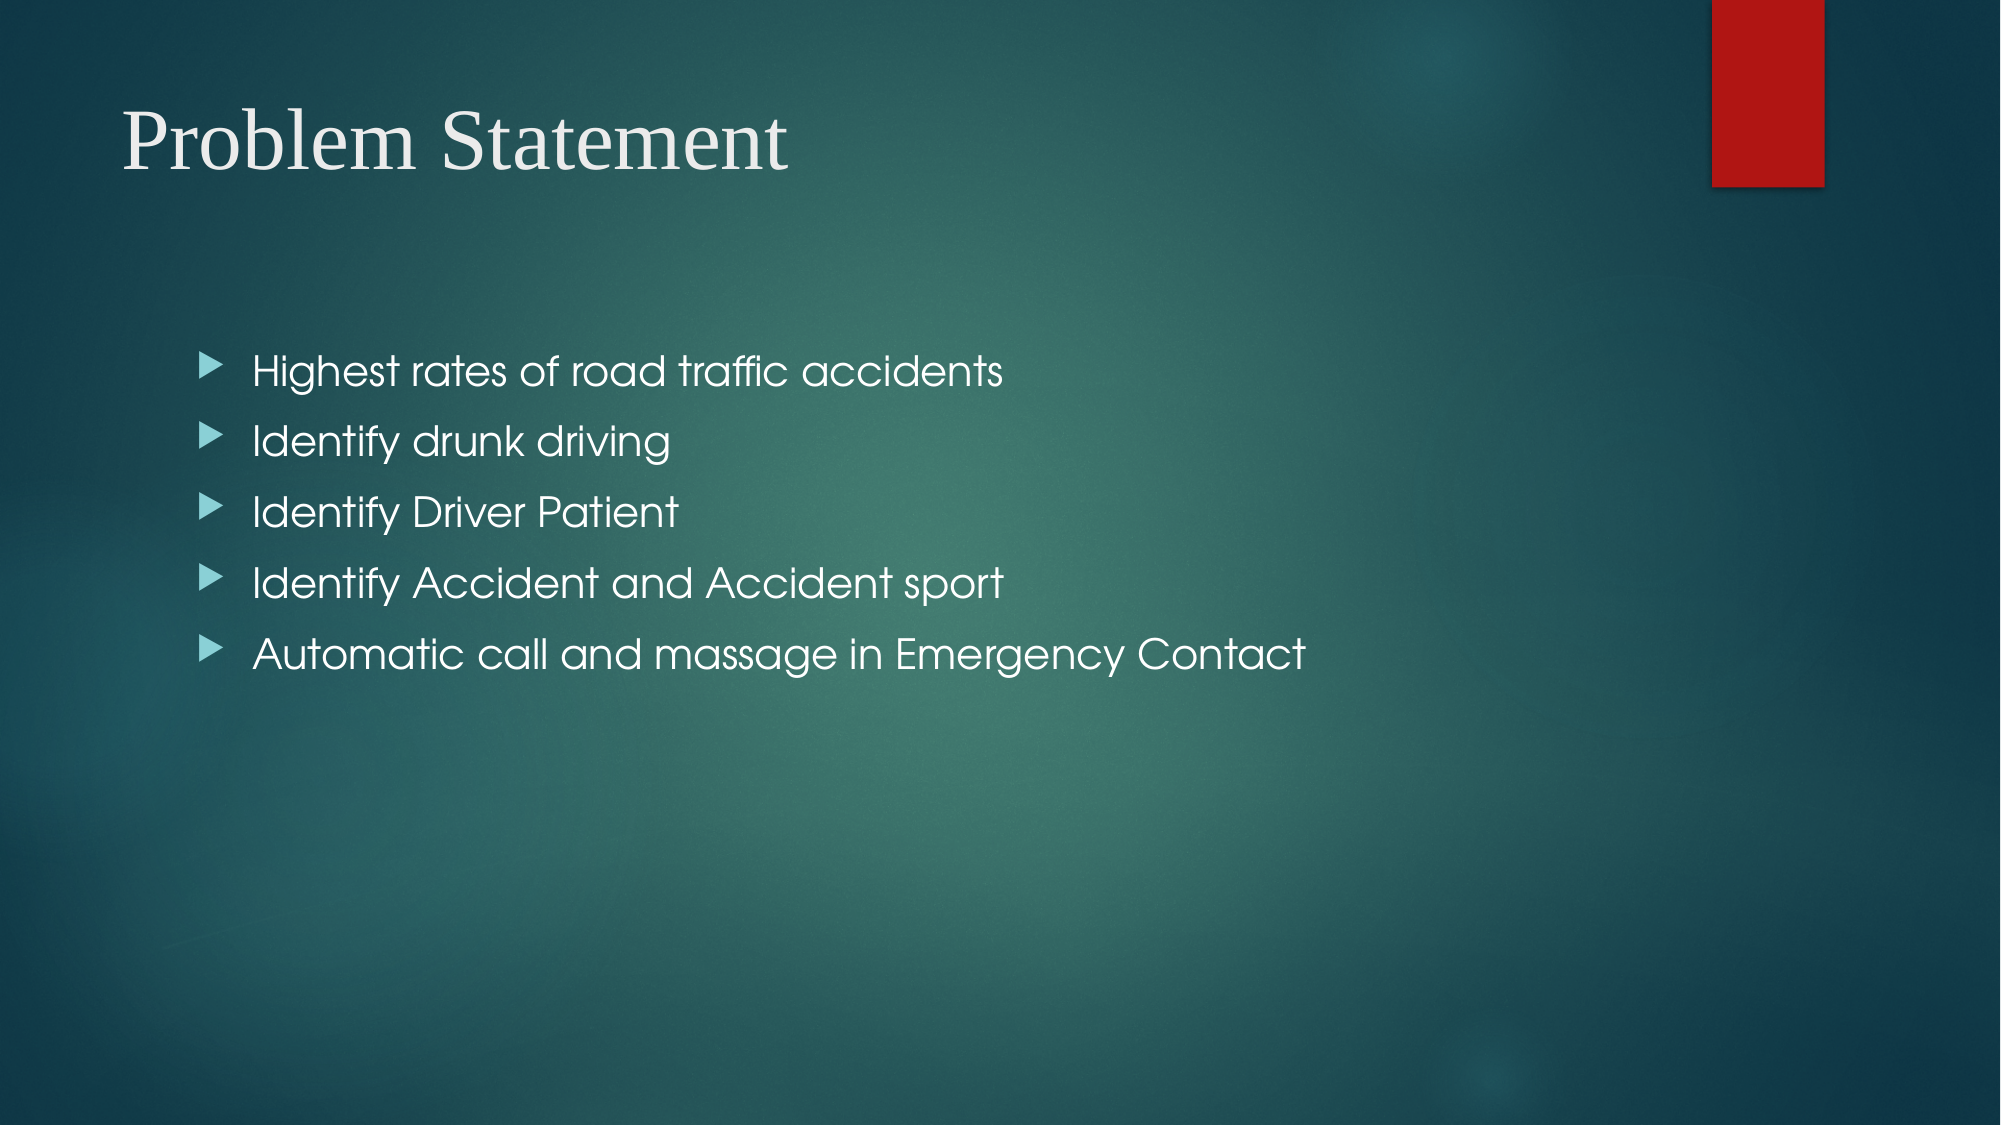

# Problem Statement
Highest rates of road traffic accidents
Identify drunk driving
Identify Driver Patient
Identify Accident and Accident sport
Automatic call and massage in Emergency Contact